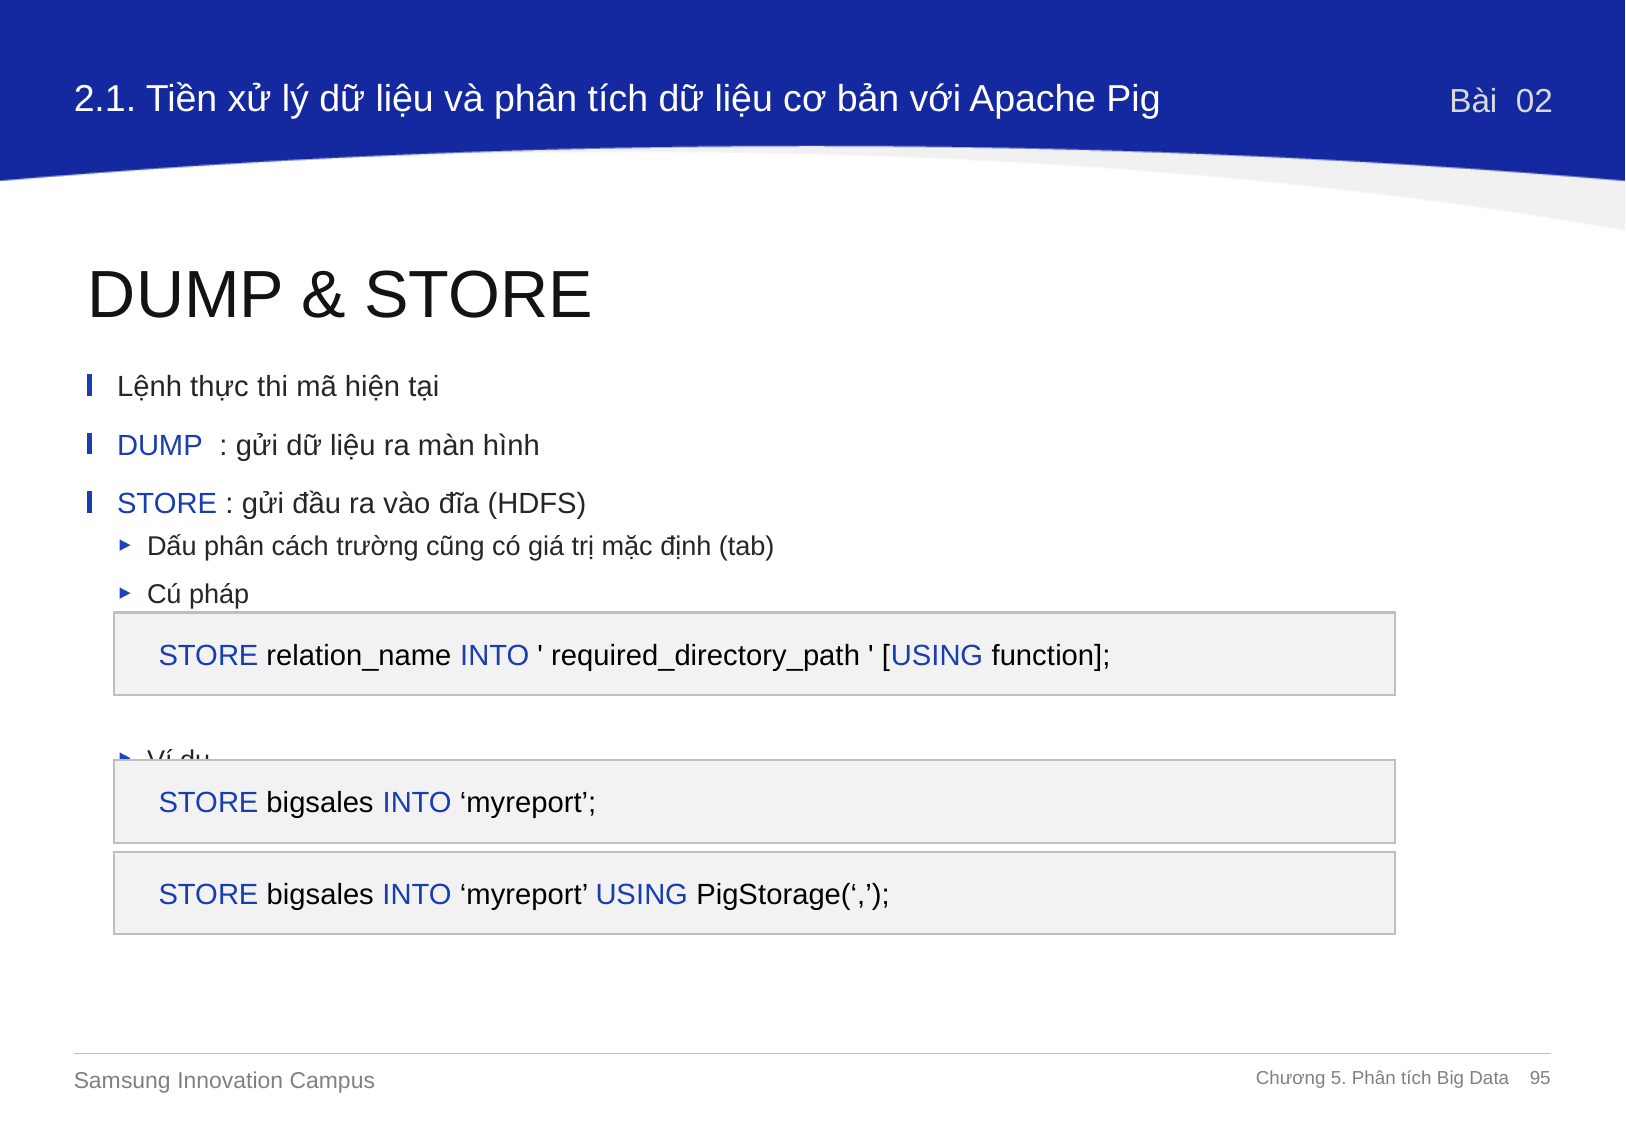

2.1. Tiền xử lý dữ liệu và phân tích dữ liệu cơ bản với Apache Pig
Bài  02
DUMP & STORE
Lệnh thực thi mã hiện tại
DUMP  : gửi dữ liệu ra màn hình
STORE : gửi đầu ra vào đĩa (HDFS)
Dấu phân cách trường cũng có giá trị mặc định (tab)
Cú pháp

Ví dụ

STORE relation_name INTO ' required_directory_path ' [USING function];
STORE bigsales INTO ‘myreport’;
STORE bigsales INTO ‘myreport’ USING PigStorage(‘,’);